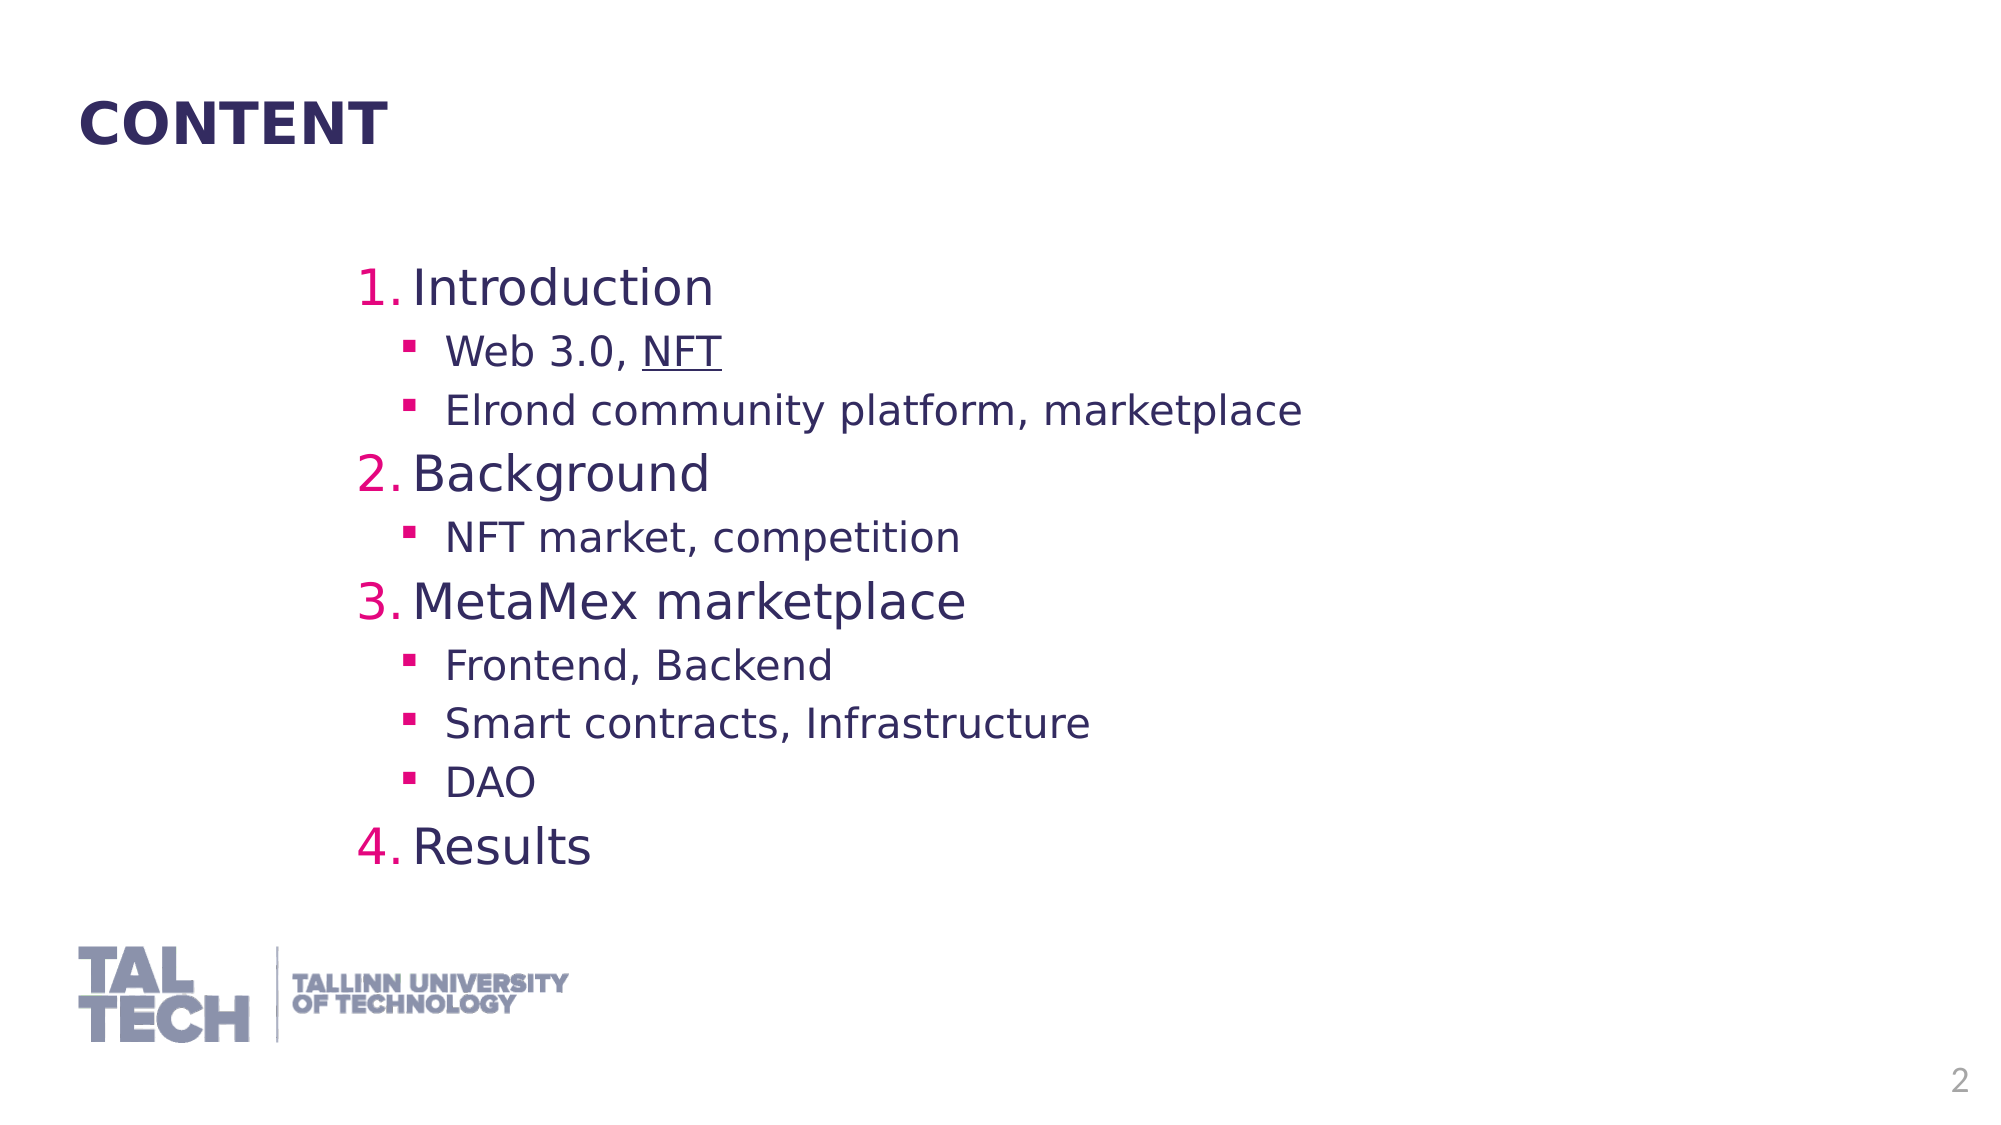

Content
Introduction
Web 3.0, NFT
Elrond community platform, marketplace
Background
NFT market, competition
MetaMex marketplace
Frontend, Backend
Smart contracts, Infrastructure
DAO
Results
2